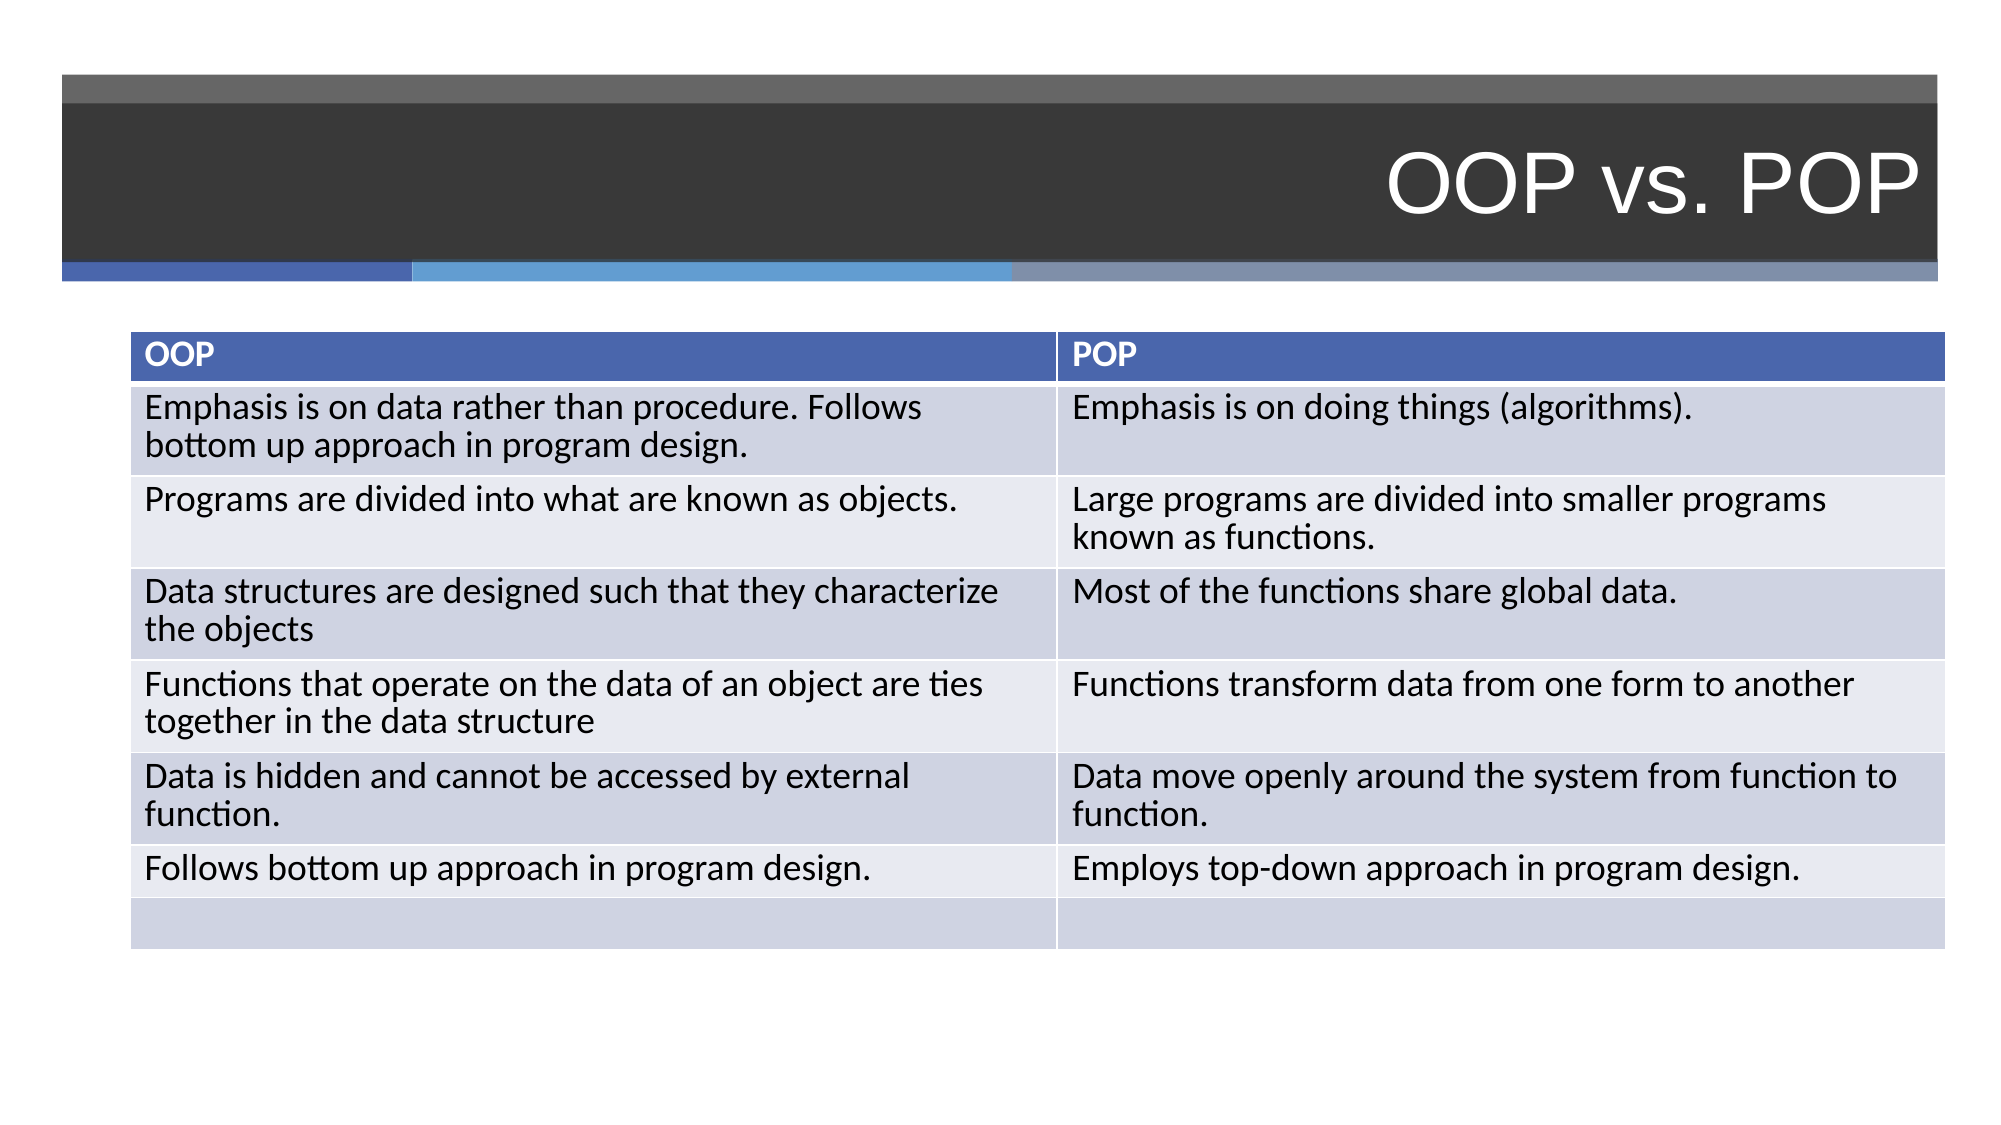

OOP vs. POP
| OOP | POP |
| --- | --- |
| Emphasis is on data rather than procedure. Follows bottom up approach in program design. | Emphasis is on doing things (algorithms). |
| Programs are divided into what are known as objects. | Large programs are divided into smaller programs known as functions. |
| Data structures are designed such that they characterize the objects | Most of the functions share global data. |
| Functions that operate on the data of an object are ties together in the data structure | Functions transform data from one form to another |
| Data is hidden and cannot be accessed by external function. | Data move openly around the system from function to function. |
| Follows bottom up approach in program design. | Employs top-down approach in program design. |
|  |  |